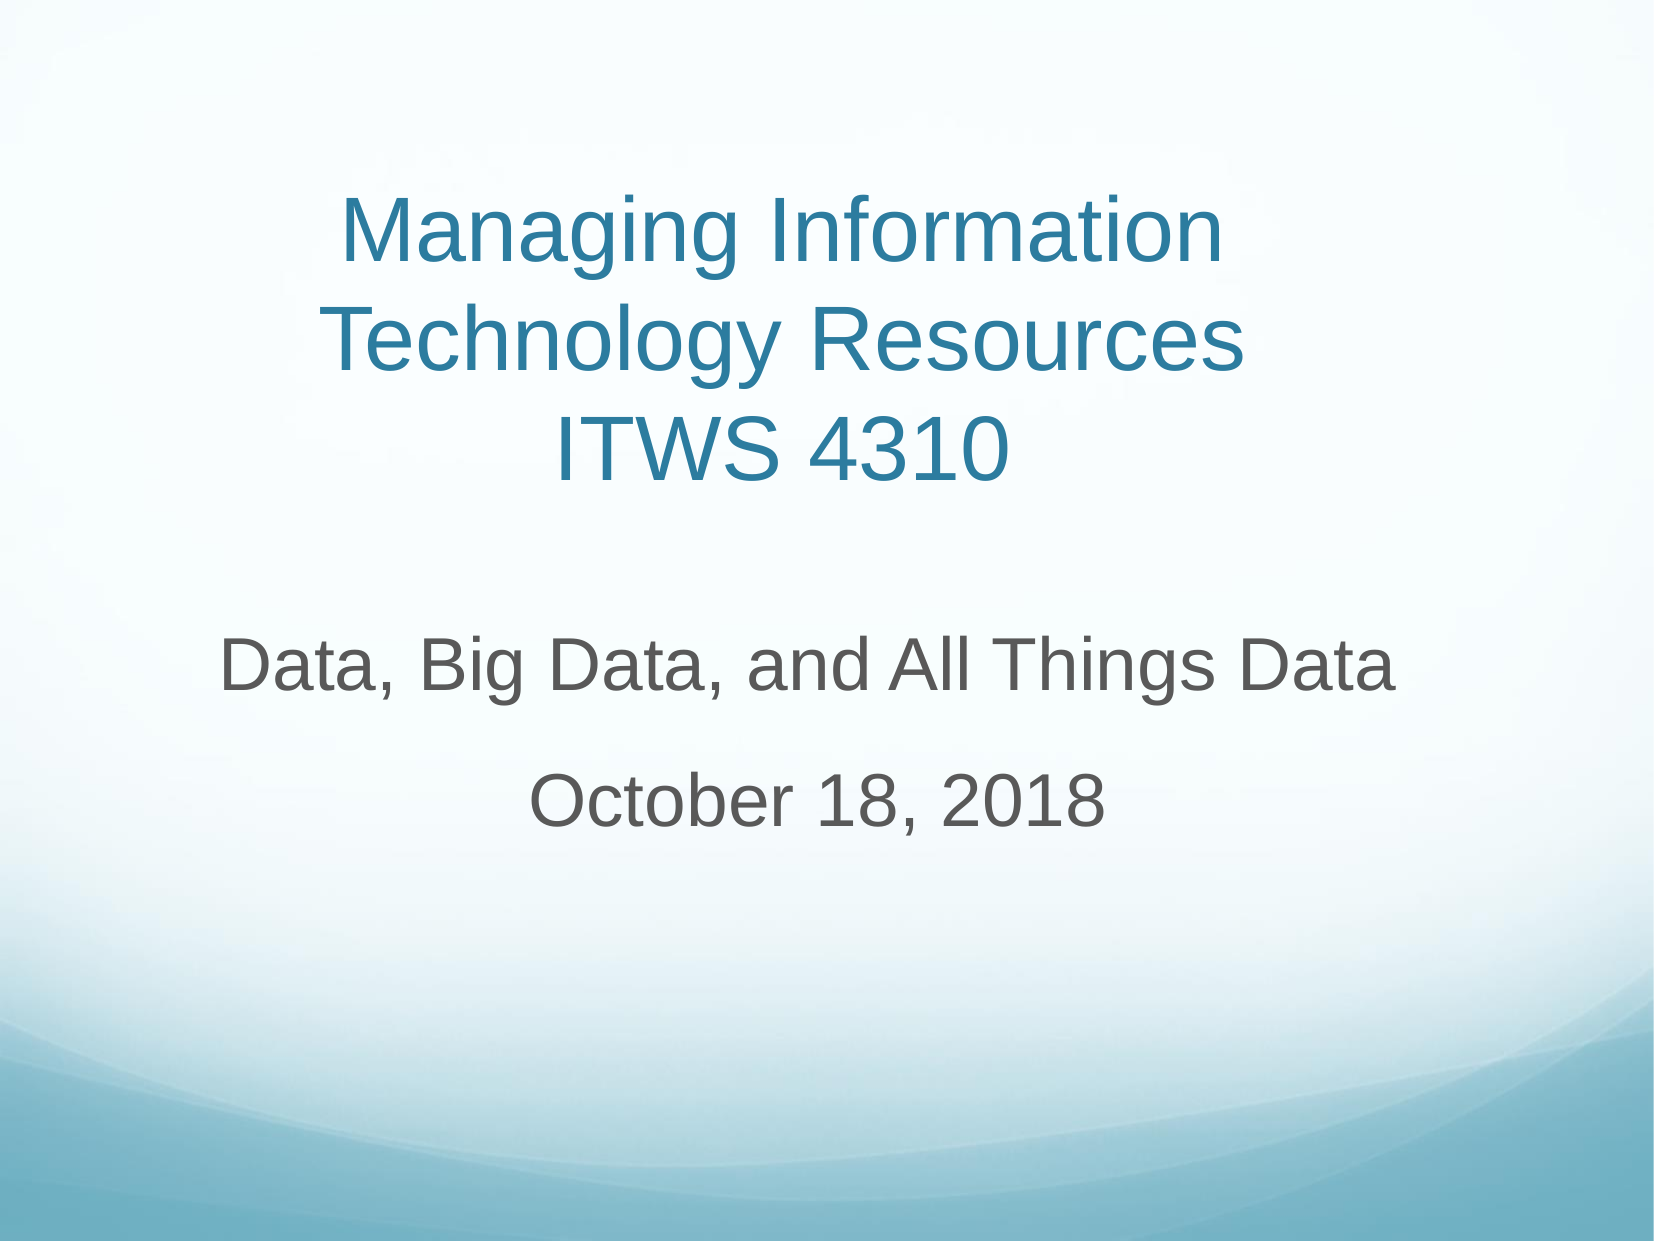

# Managing Information Technology Resources ITWS 4310
Data, Big Data, and All Things Data
October 18, 2018